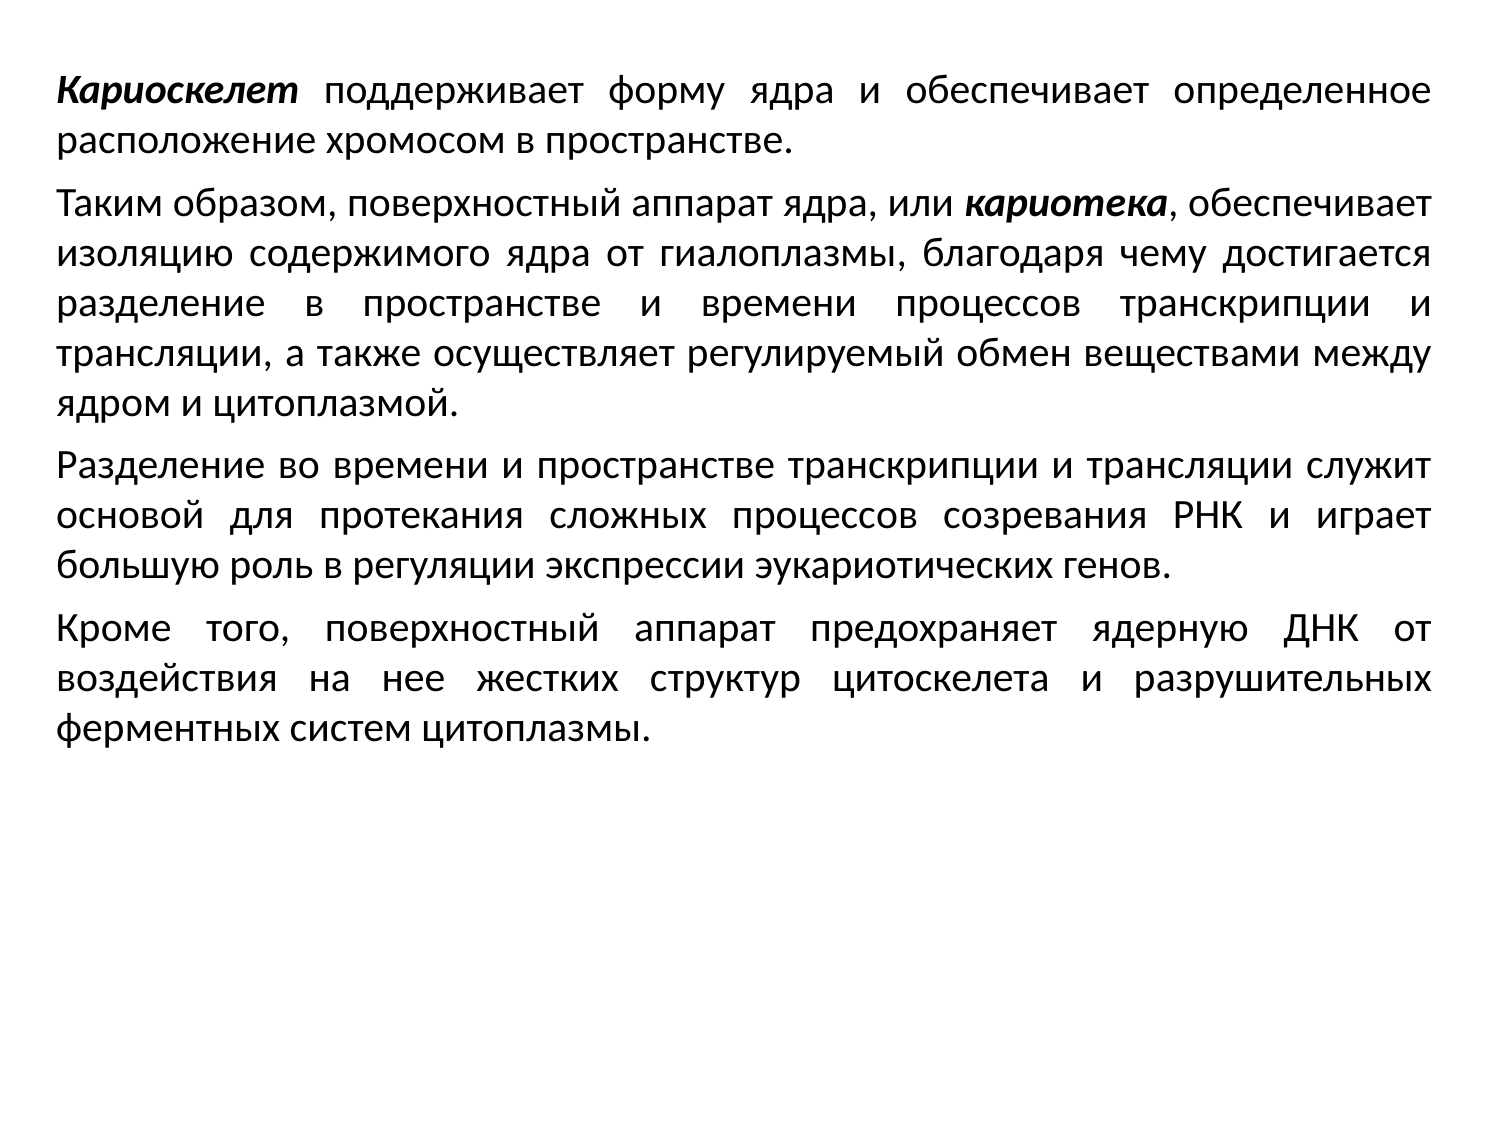

Кариоскелет поддерживает форму ядра и обеспечивает определенное расположение хромосом в пространстве.
Таким образом, поверхностный аппарат ядра, или кариотека, обеспечивает изоляцию содержимого ядра от гиалоплазмы, благодаря чему достигается разделение в пространстве и времени процессов транскрипции и трансляции, а также осуществляет регулируемый обмен веществами между ядром и цитоплазмой.
Разделение во времени и пространстве транскрипции и трансляции служит основой для протекания сложных процессов созревания РНК и играет большую роль в регуляции экспрессии эукариотических генов.
Кроме того, поверхностный аппарат предохраняет ядерную ДНК от воздействия на нее жестких структур цитоскелета и разрушительных ферментных систем цитоплазмы.